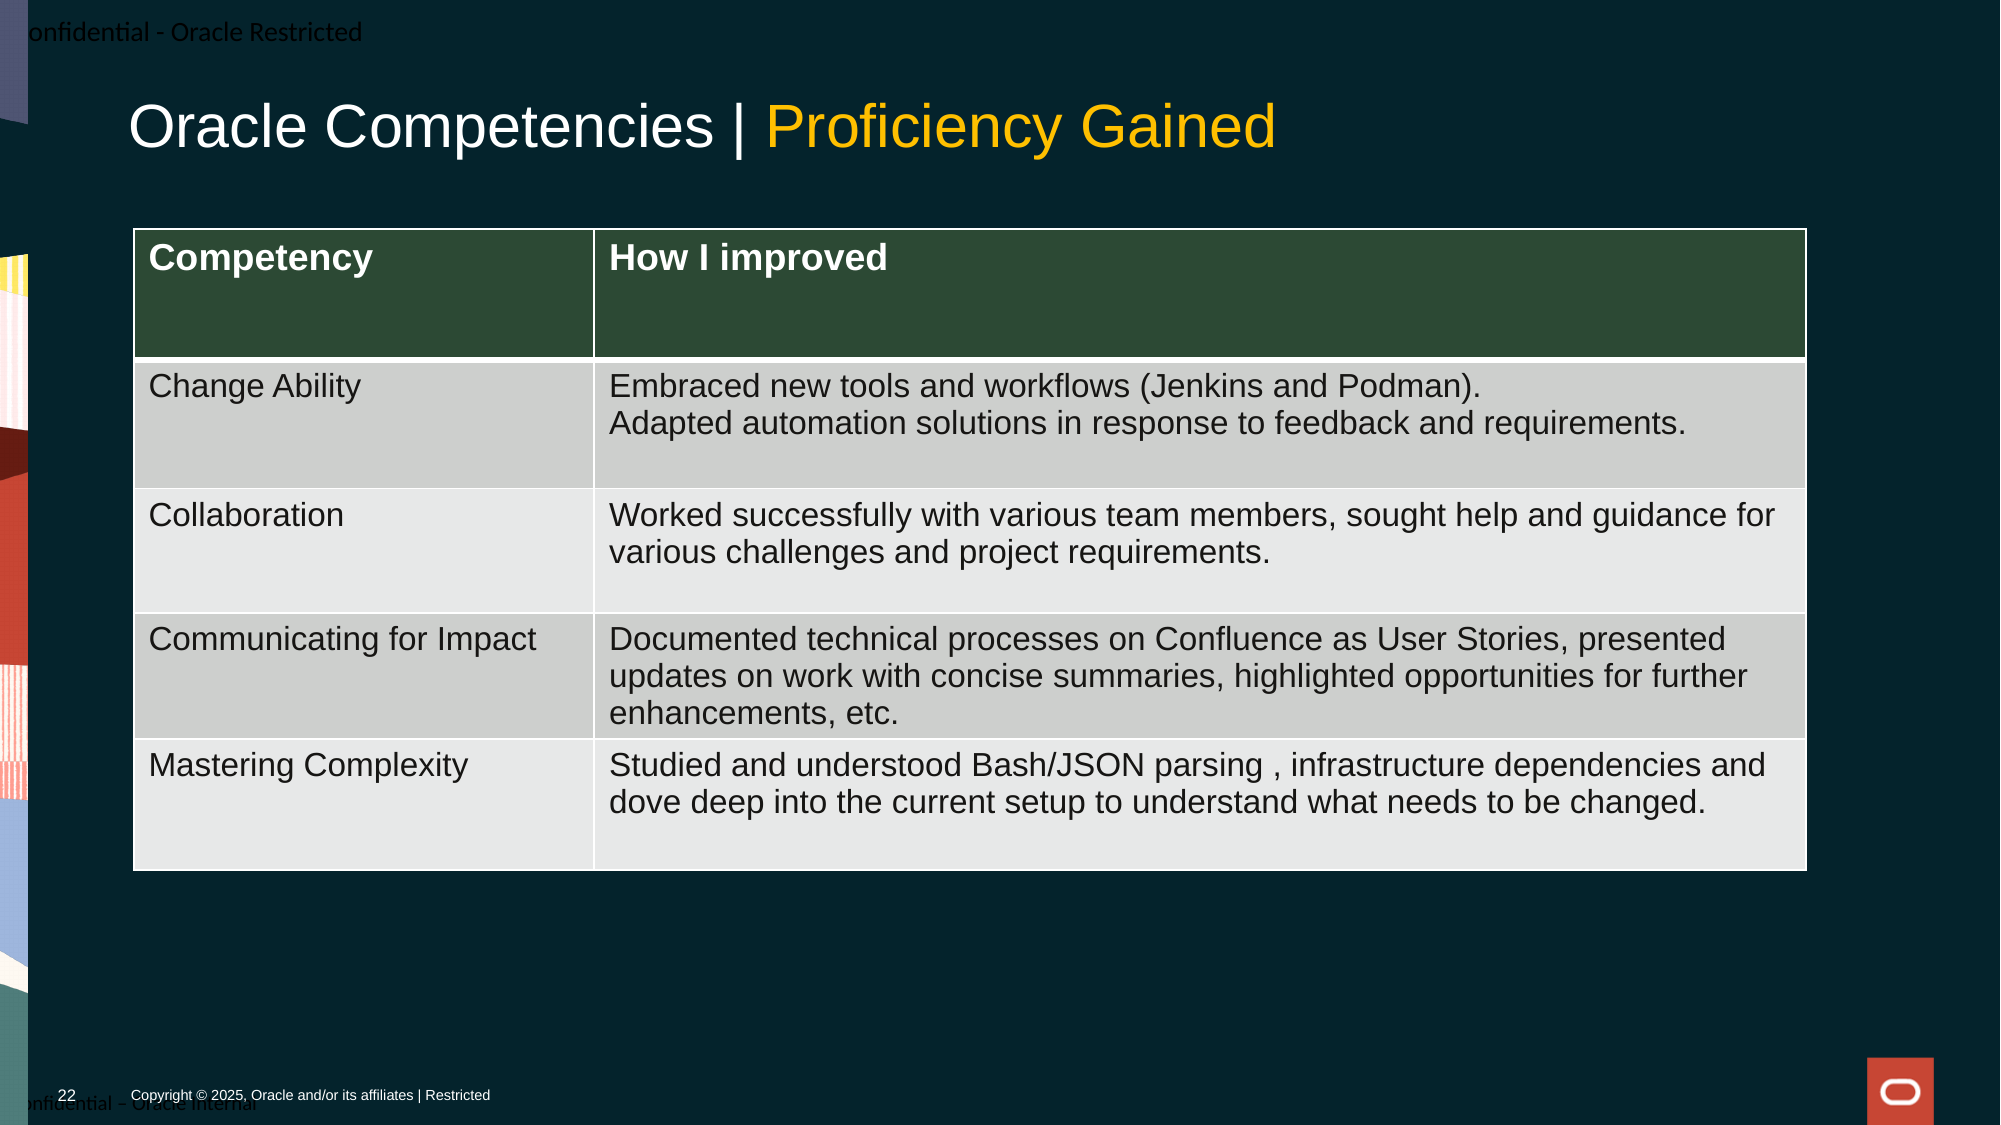

# Oracle Competencies | Proficiency Gained
| Competency | How I improved |
| --- | --- |
| Change Ability | Embraced new tools and workflows (Jenkins and Podman). Adapted automation solutions in response to feedback and requirements. |
| Collaboration | Worked successfully with various team members, sought help and guidance for various challenges and project requirements. |
| Communicating for Impact | Documented technical processes on Confluence as User Stories, presented updates on work with concise summaries, highlighted opportunities for further enhancements, etc. |
| Mastering Complexity | Studied and understood Bash/JSON parsing , infrastructure dependencies and dove deep into the current setup to understand what needs to be changed. |
22
Copyright © 2025, Oracle and/or its affiliates | Restricted